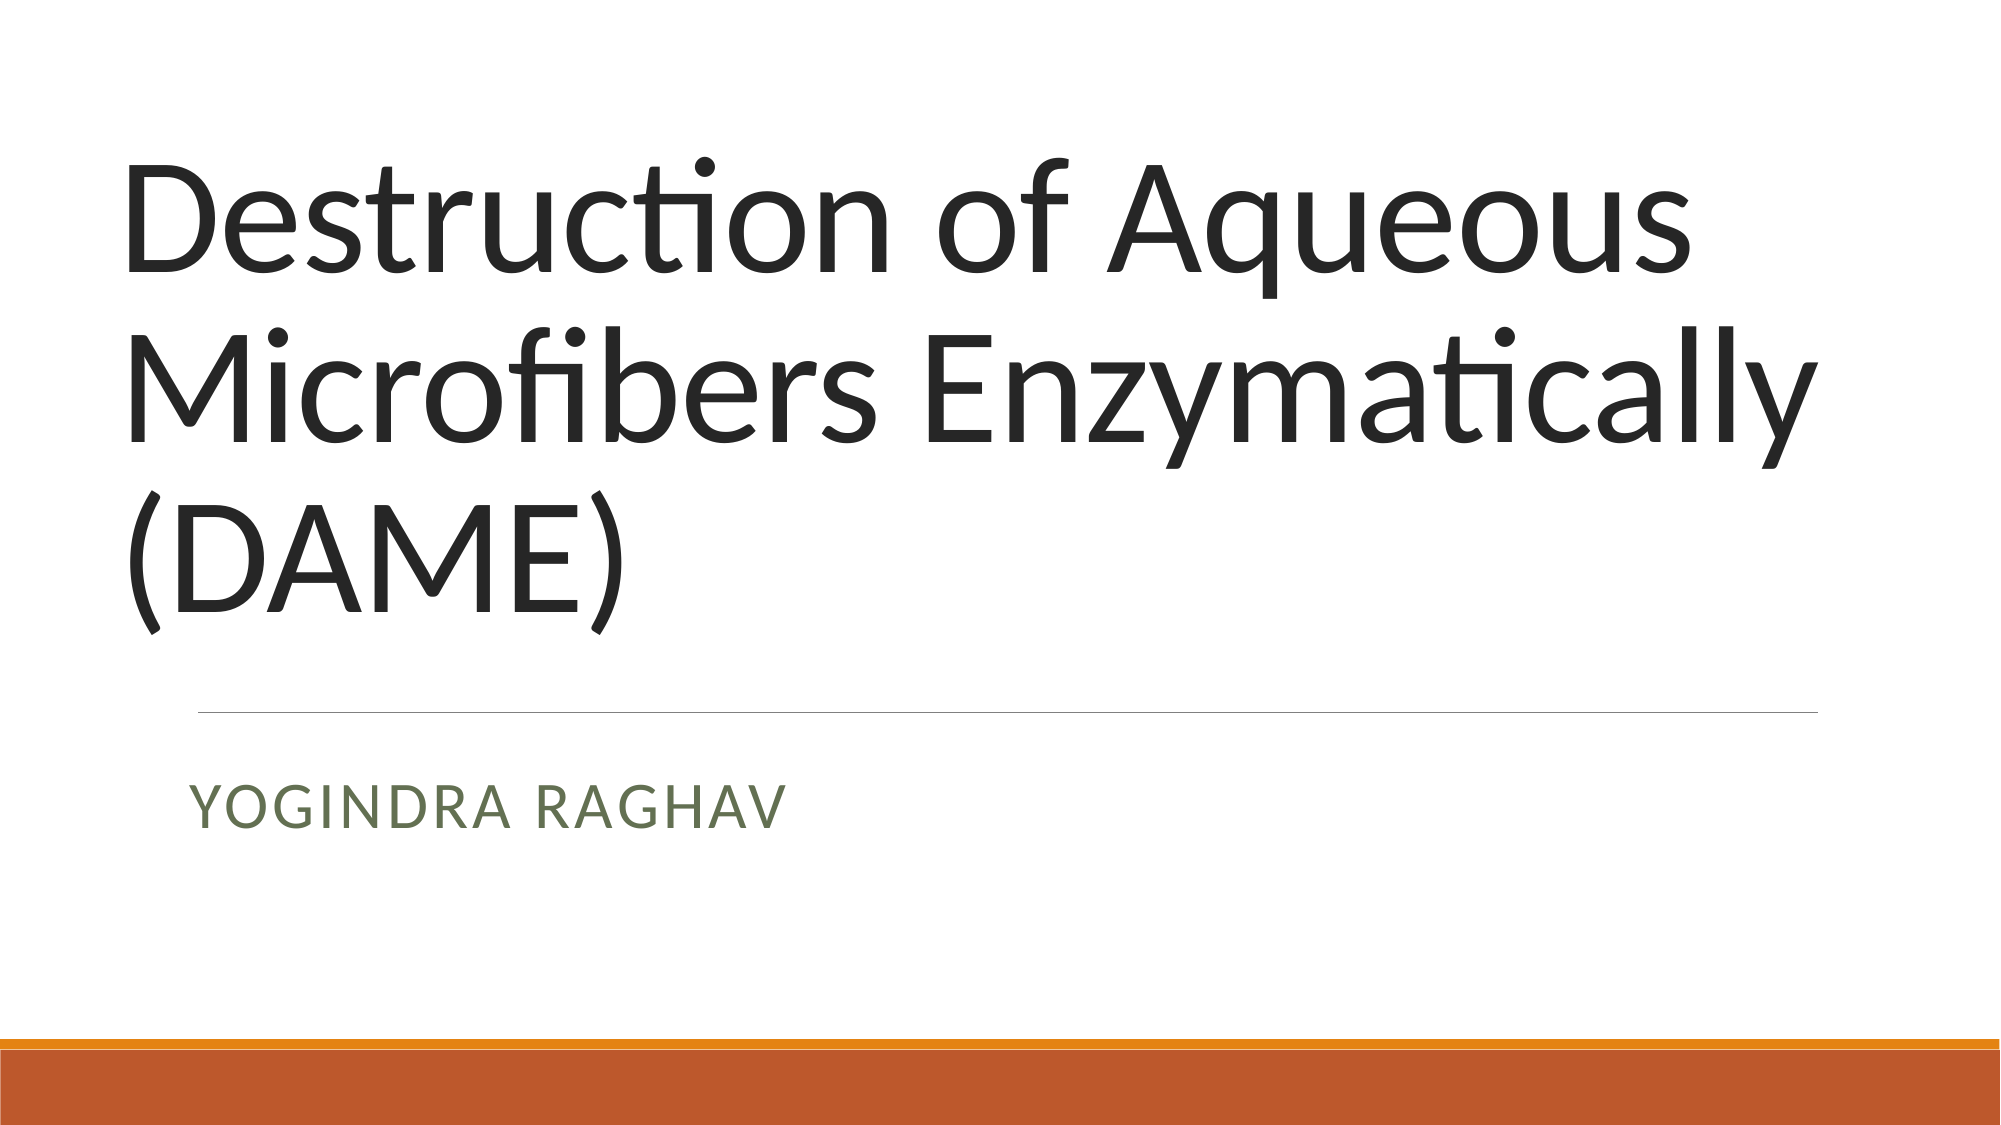

# Destruction of Aqueous Microfibers Enzymatically (DAME)
Yogindra Raghav